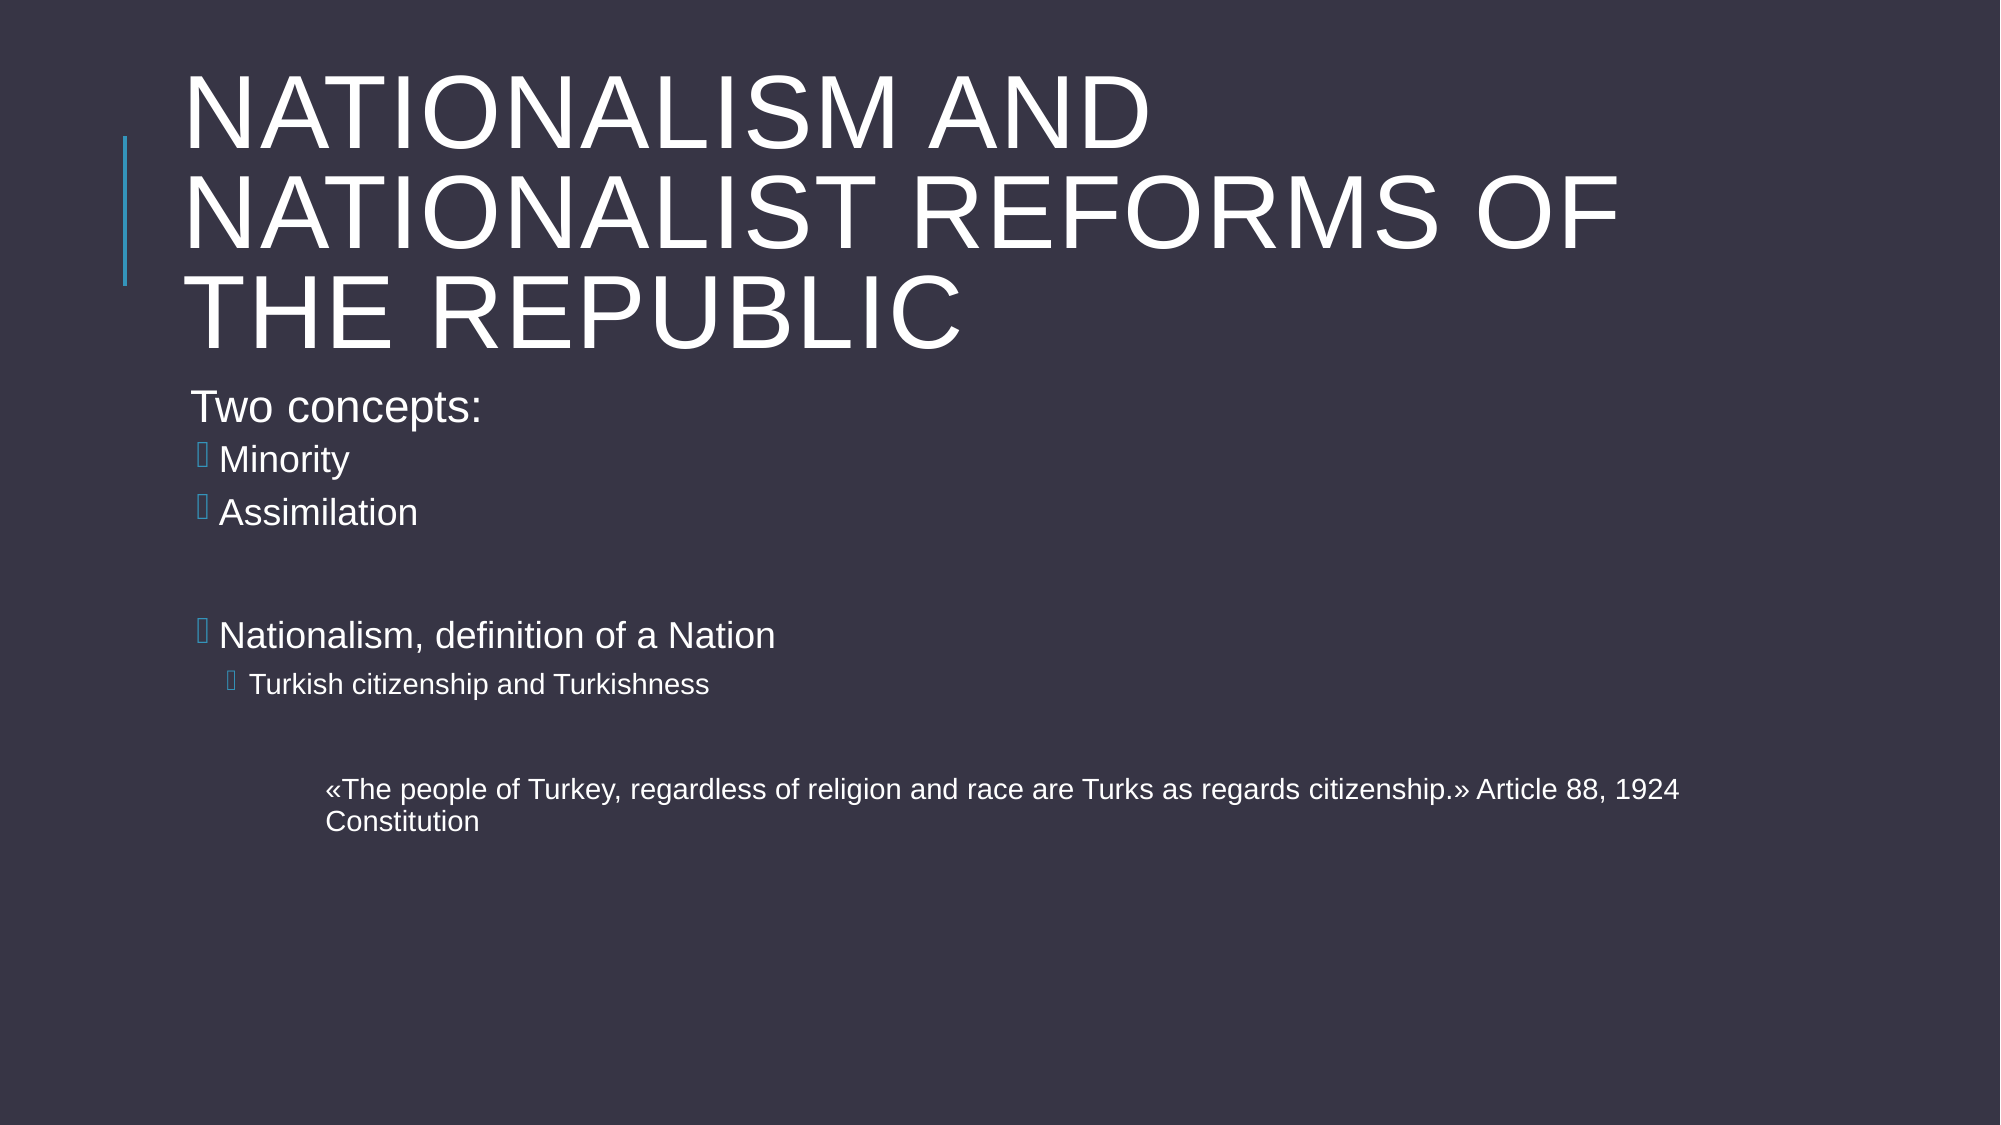

# NatIonalIsm and NatIonalIst Reforms of the RepublIc
Two concepts:
Minority
Assimilation

Nationalism, definition of a Nation
Turkish citizenship and Turkishness

«The people of Turkey, regardless of religion and race are Turks as regards citizenship.» Article 88, 1924 Constitution